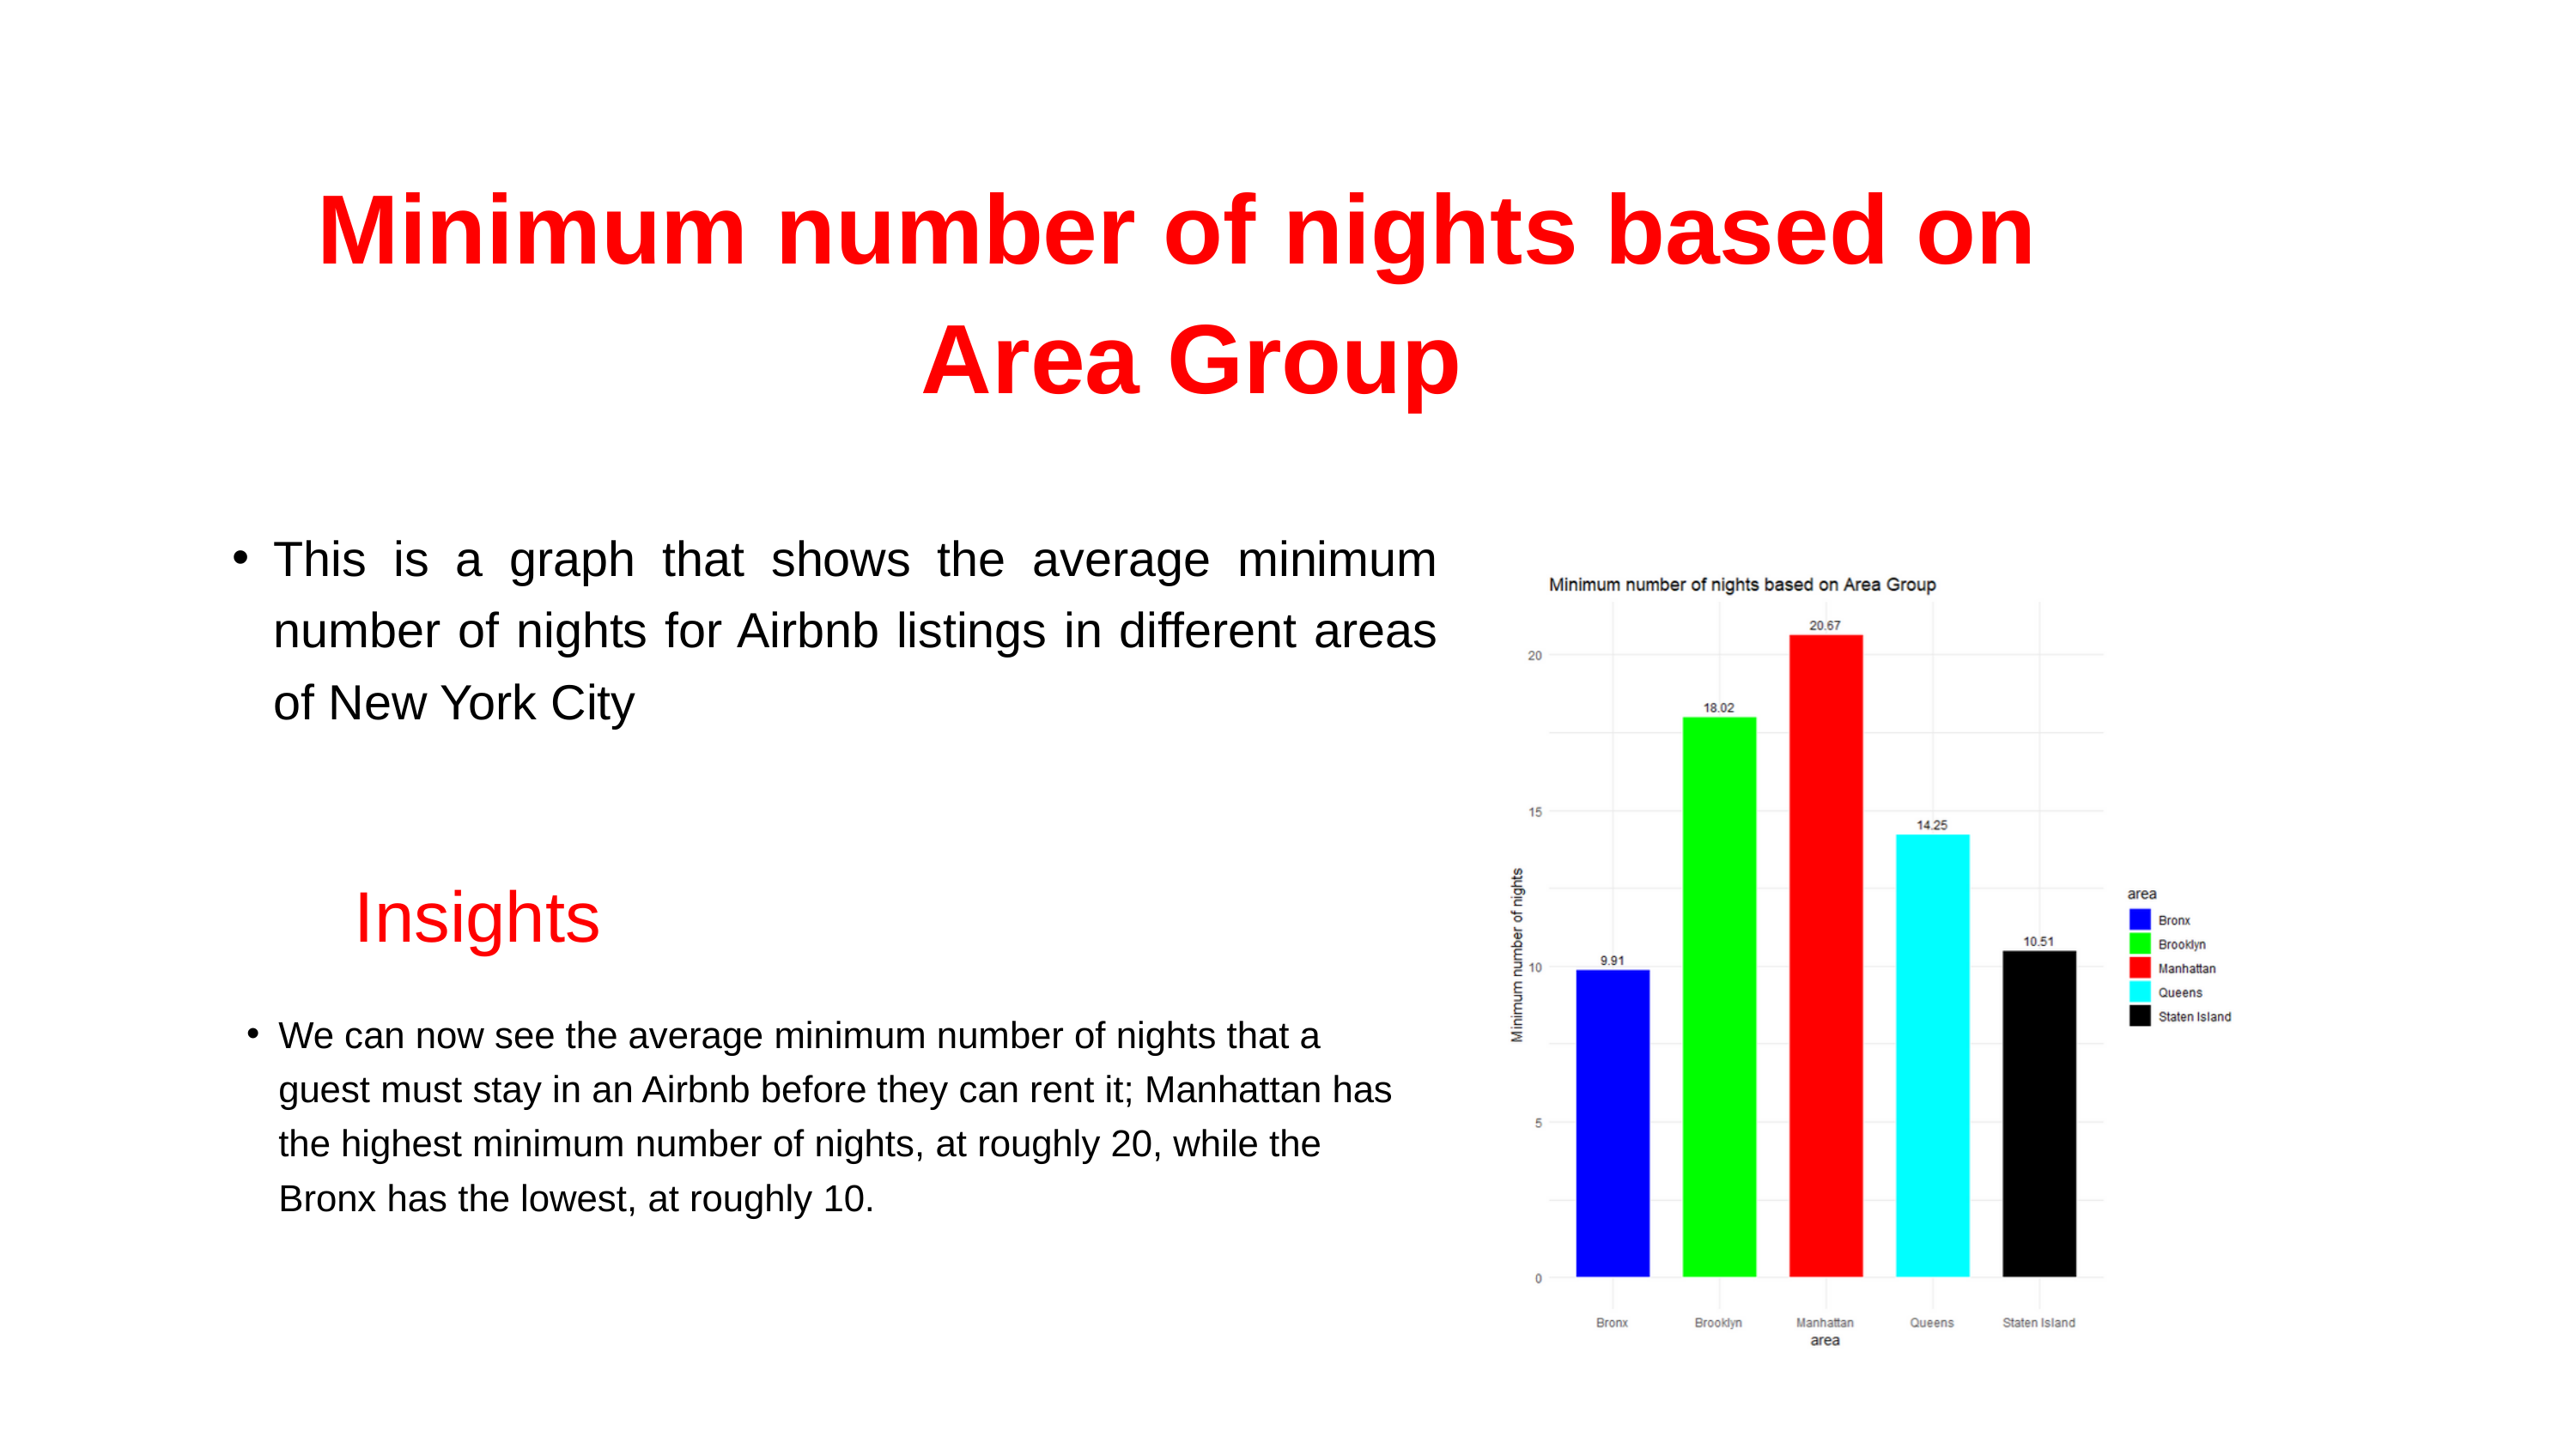

Minimum number of nights based on
Area Group
This is a graph that shows the average minimum number of nights for Airbnb listings in different areas of New York City

Insights
We can now see the average minimum number of nights that a guest must stay in an Airbnb before they can rent it; Manhattan has the highest minimum number of nights, at roughly 20, while the Bronx has the lowest, at roughly 10.